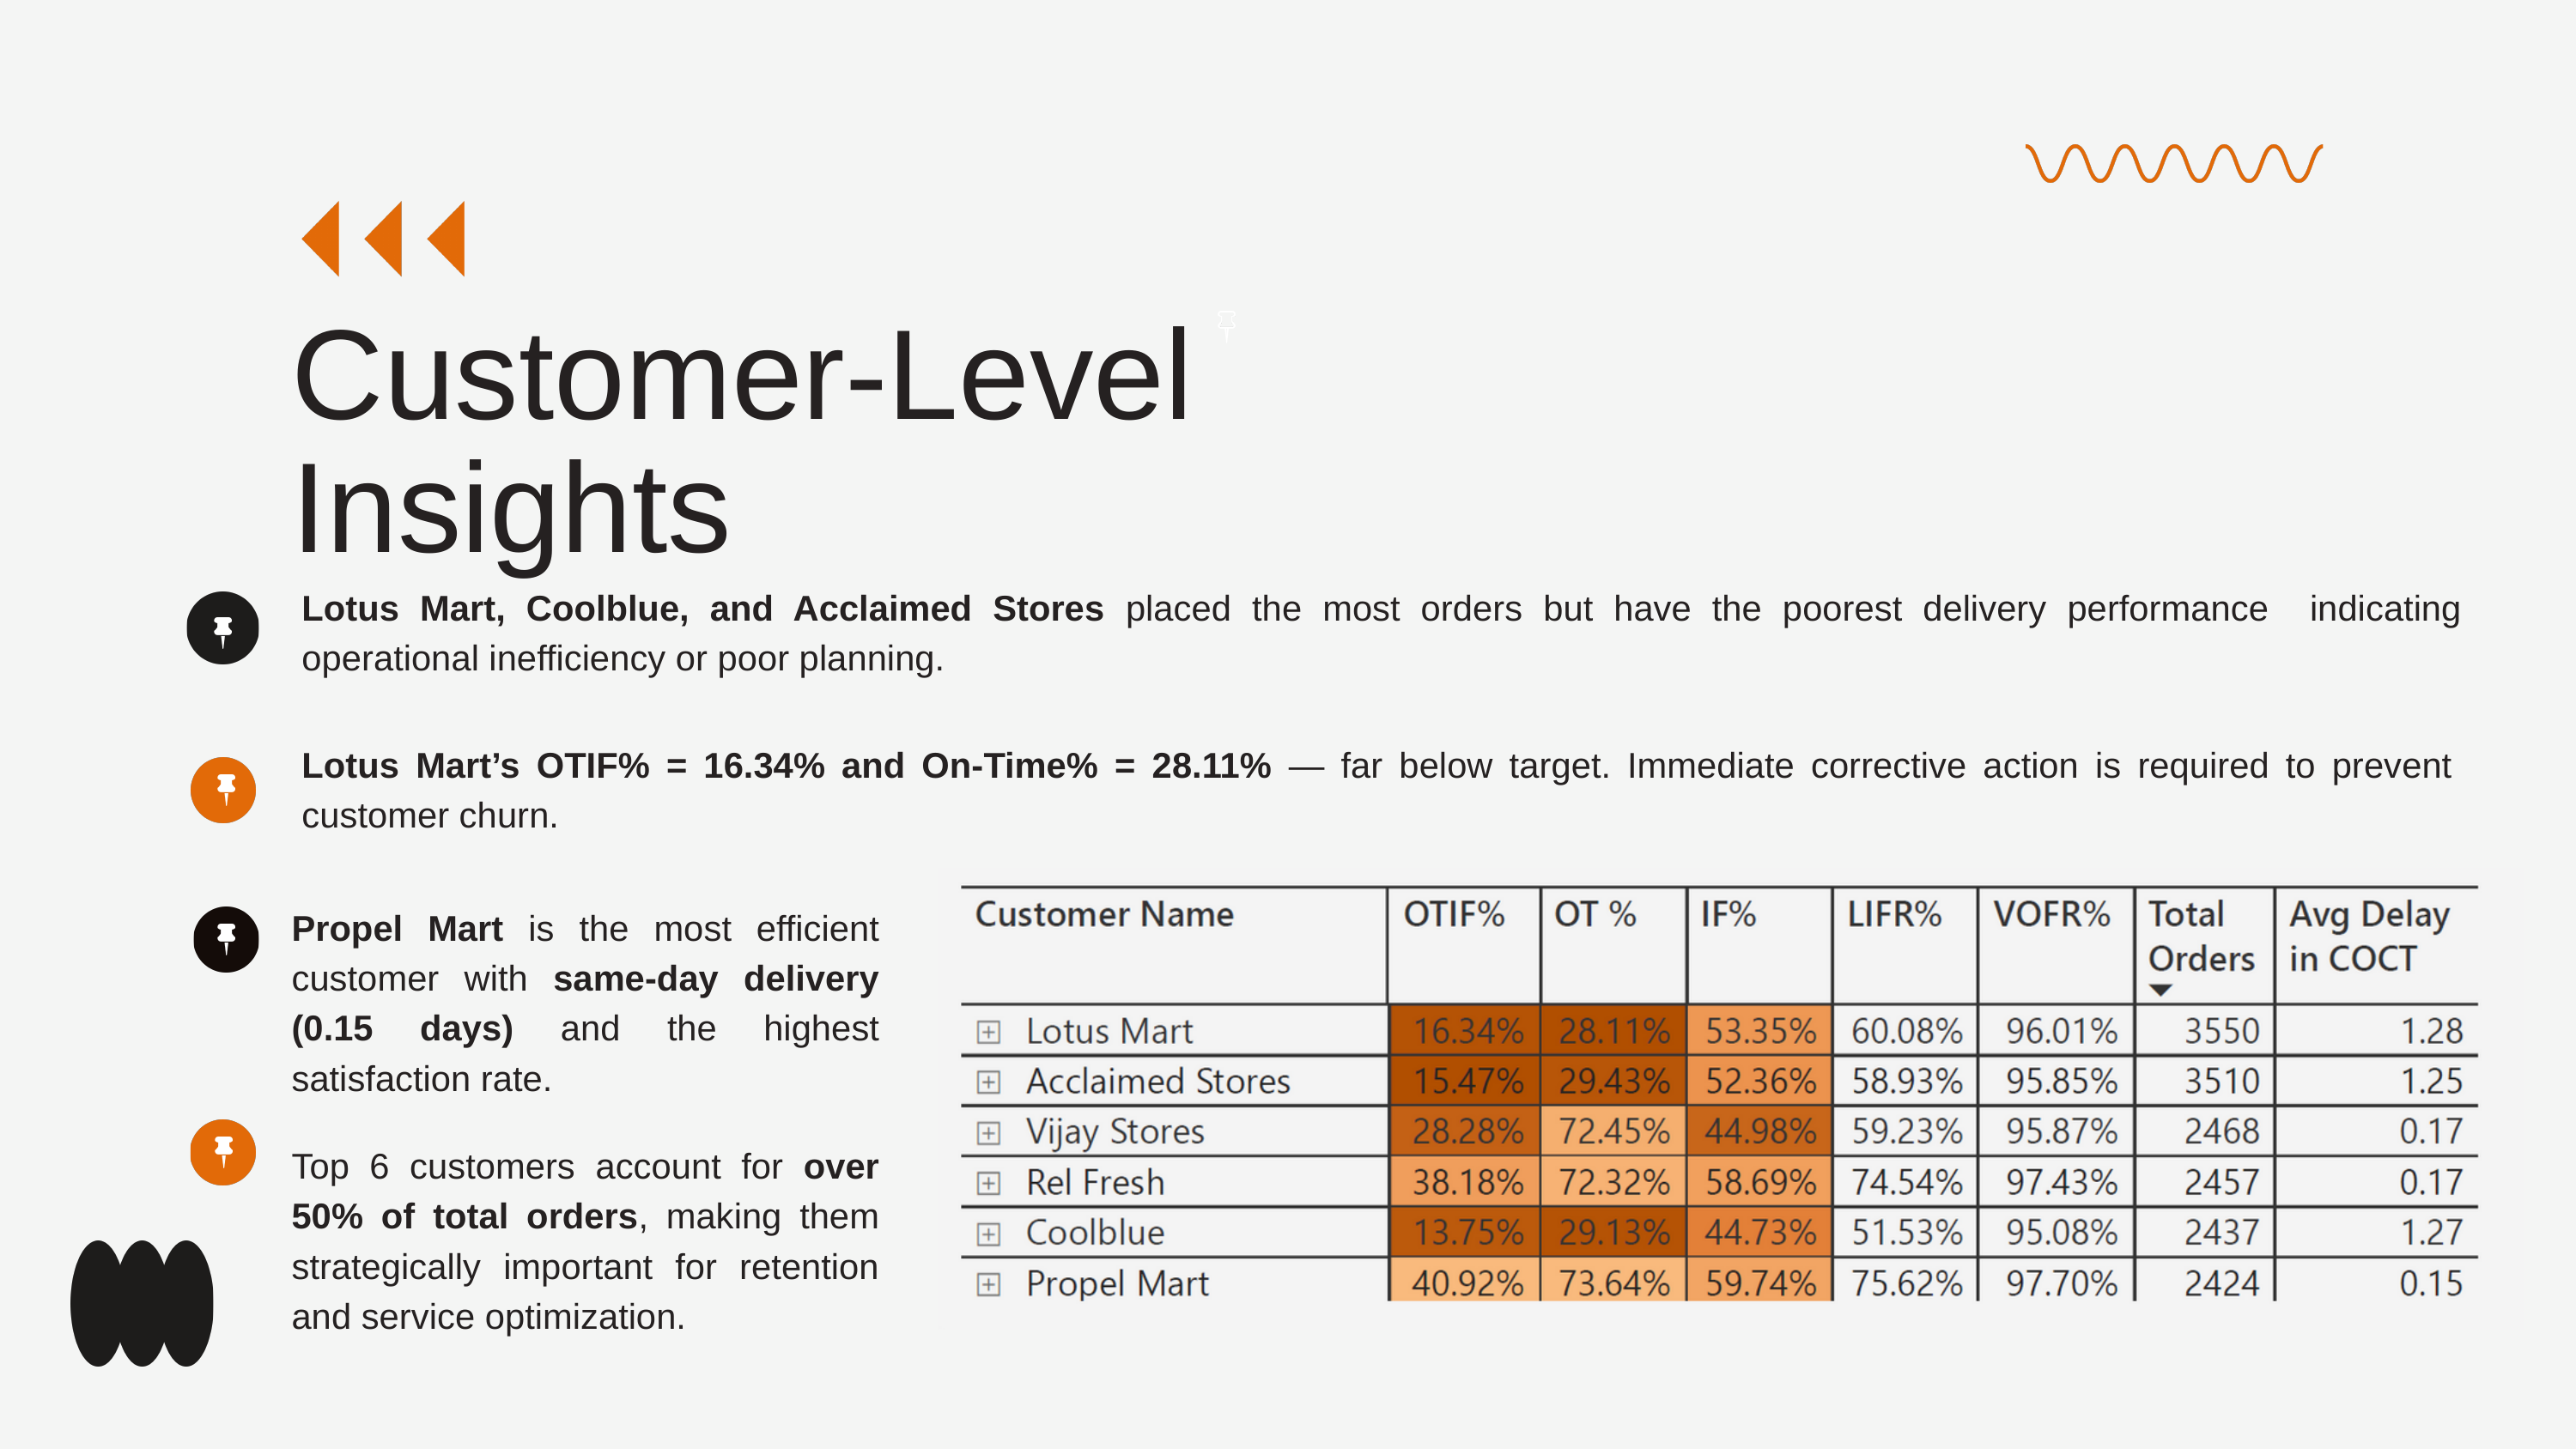

Customer-Level Insights
Lotus Mart, Coolblue, and Acclaimed Stores placed the most orders but have the poorest delivery performance  indicating operational inefficiency or poor planning.

Lotus Mart’s OTIF% = 16.34% and On-Time% = 28.11% — far below target. Immediate corrective action is required to prevent customer churn.

Propel Mart is the most efficient customer with same-day delivery (0.15 days) and the highest satisfaction rate.

Top 6 customers account for over 50% of total orders, making them strategically important for retention and service optimization.